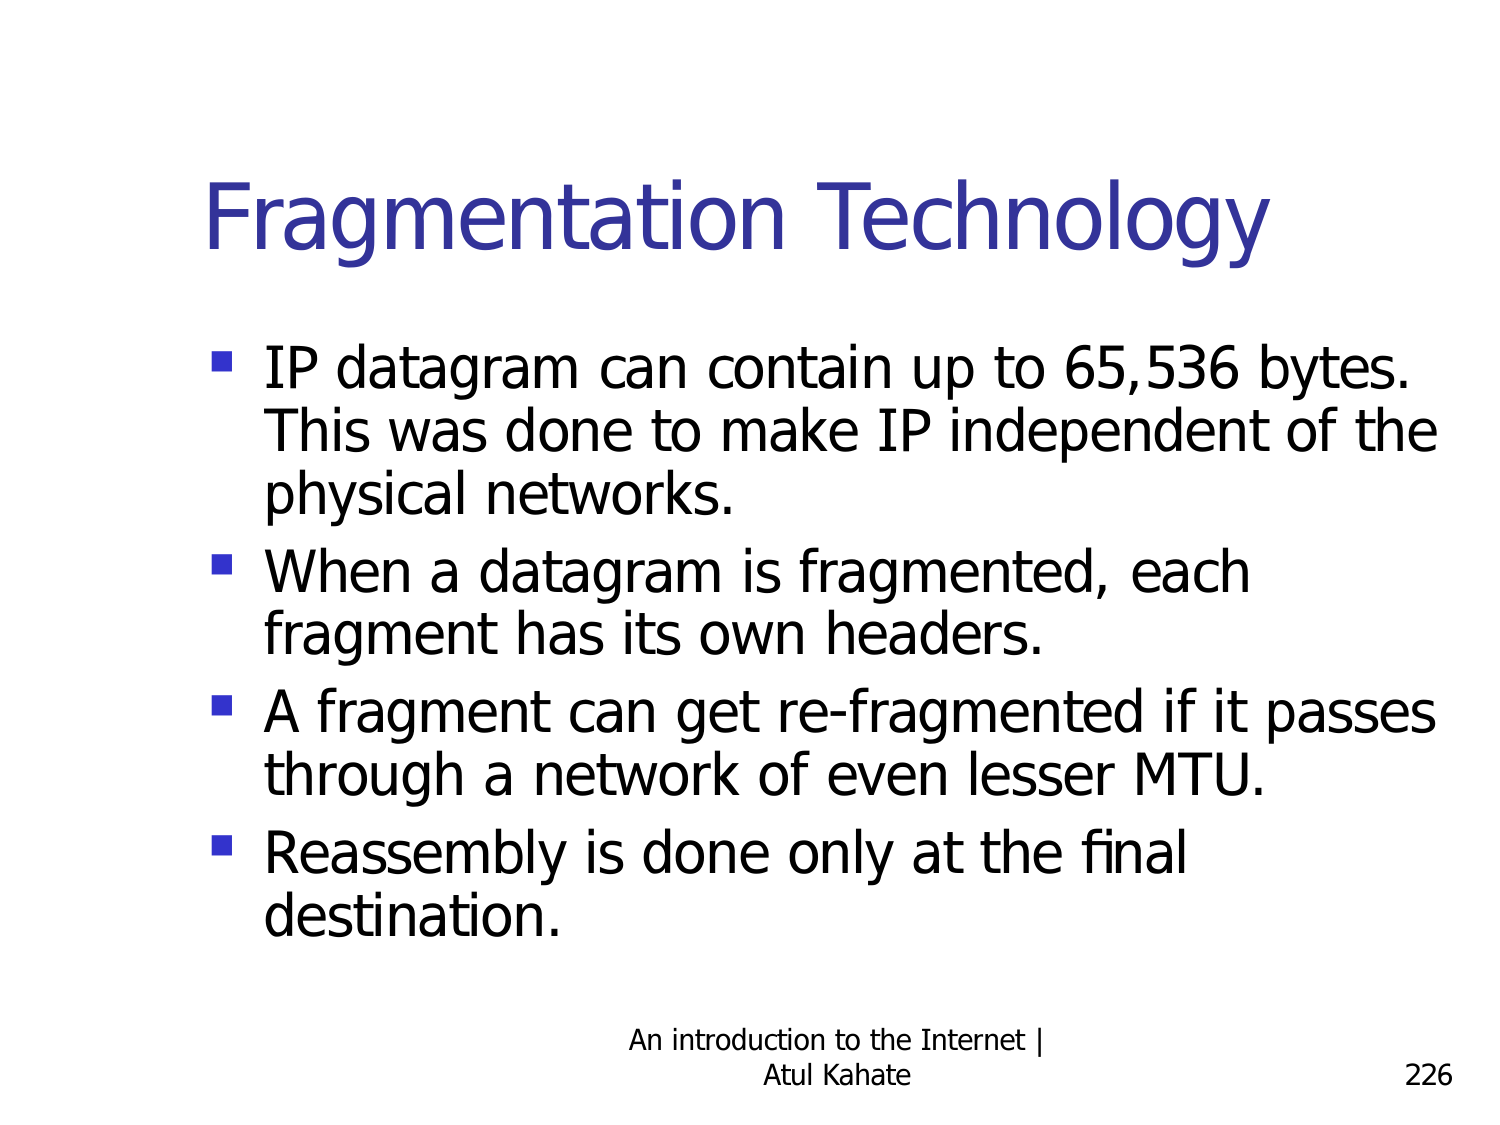

Fragmentation Technology
IP datagram can contain up to 65,536 bytes. This was done to make IP independent of the physical networks.
When a datagram is fragmented, each fragment has its own headers.
A fragment can get re-fragmented if it passes through a network of even lesser MTU.
Reassembly is done only at the final destination.
An introduction to the Internet | Atul Kahate
226